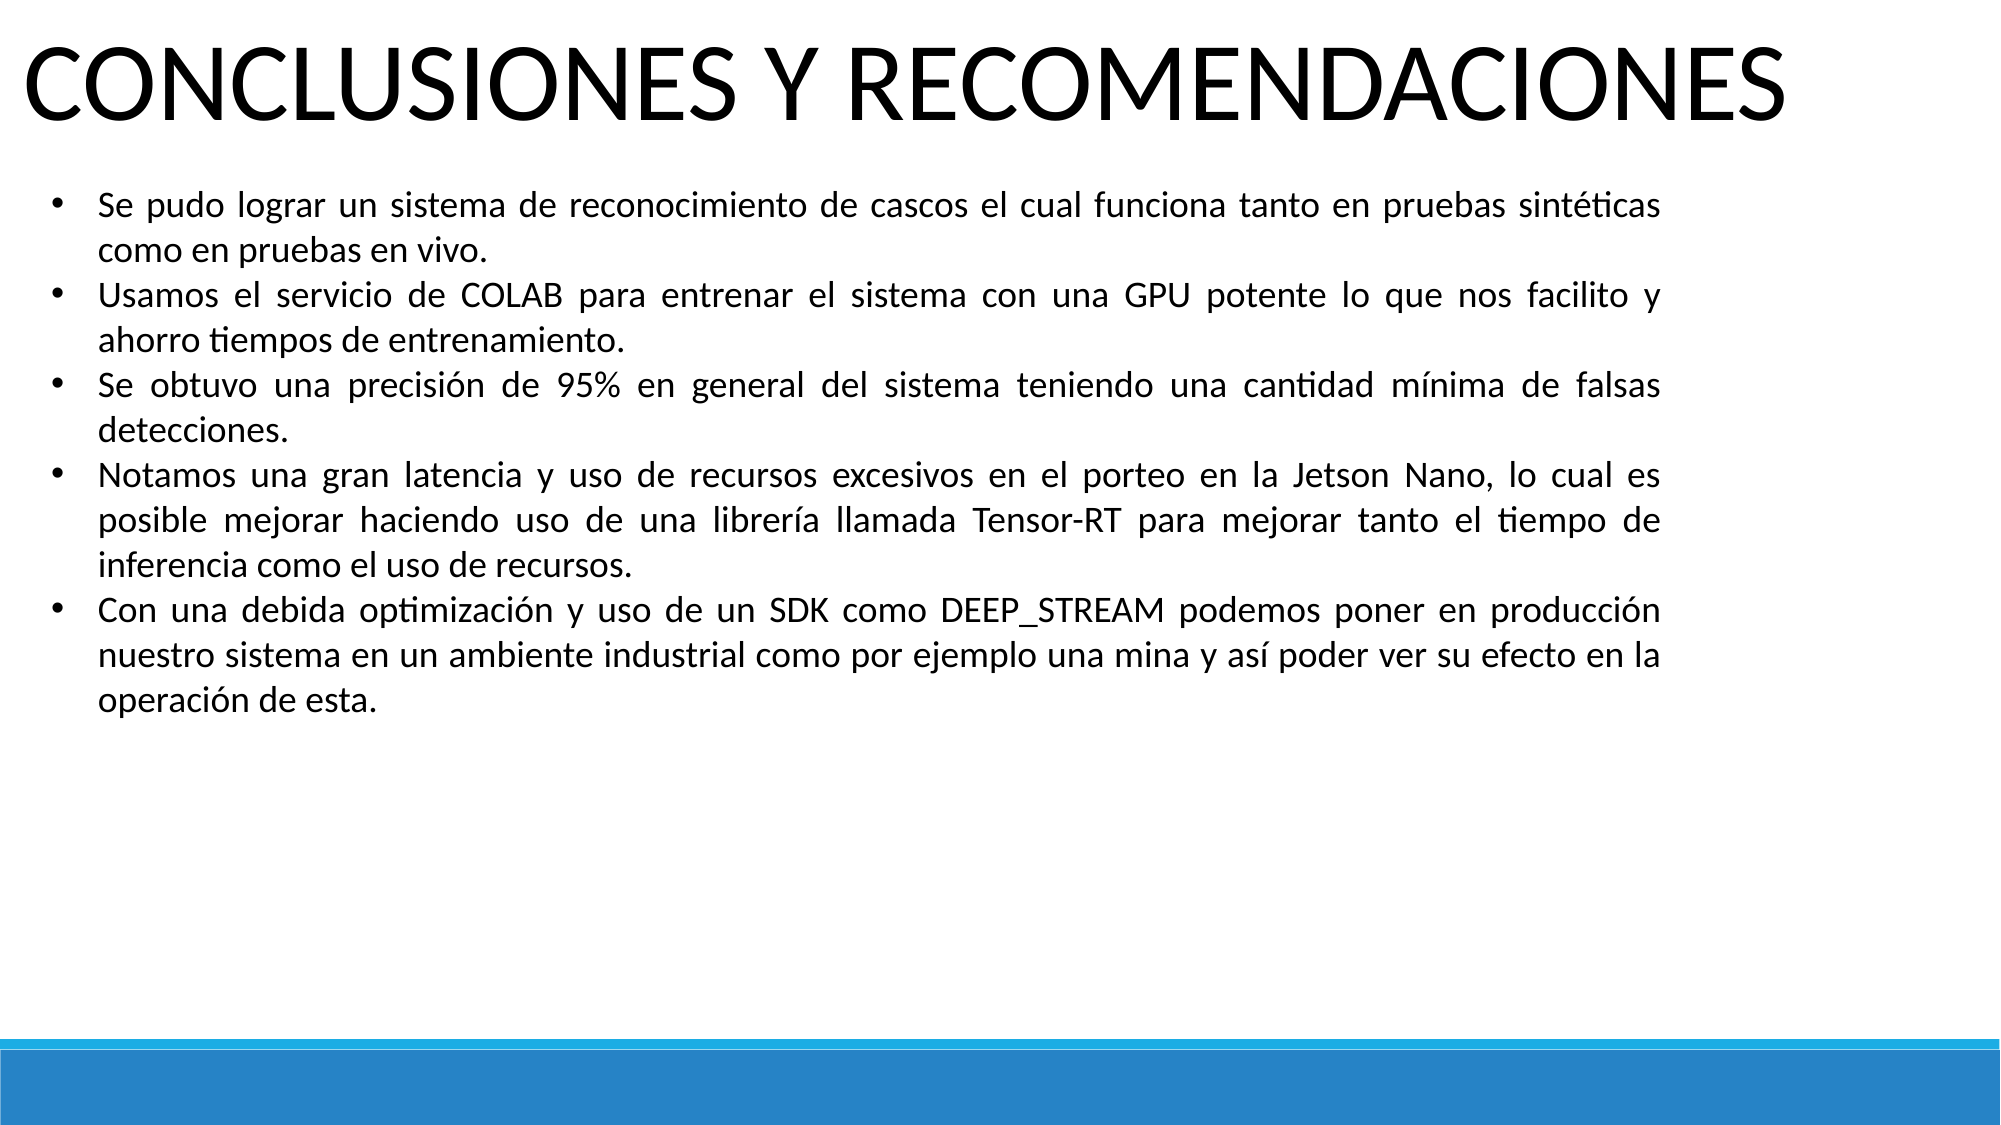

CONCLUSIONES Y RECOMENDACIONES

Se pudo lograr un sistema de reconocimiento de cascos el cual funciona tanto en pruebas sintéticas como en pruebas en vivo.
Usamos el servicio de COLAB para entrenar el sistema con una GPU potente lo que nos facilito y ahorro tiempos de entrenamiento.
Se obtuvo una precisión de 95% en general del sistema teniendo una cantidad mínima de falsas detecciones.
Notamos una gran latencia y uso de recursos excesivos en el porteo en la Jetson Nano, lo cual es posible mejorar haciendo uso de una librería llamada Tensor-RT para mejorar tanto el tiempo de inferencia como el uso de recursos.
Con una debida optimización y uso de un SDK como DEEP_STREAM podemos poner en producción nuestro sistema en un ambiente industrial como por ejemplo una mina y así poder ver su efecto en la operación de esta.